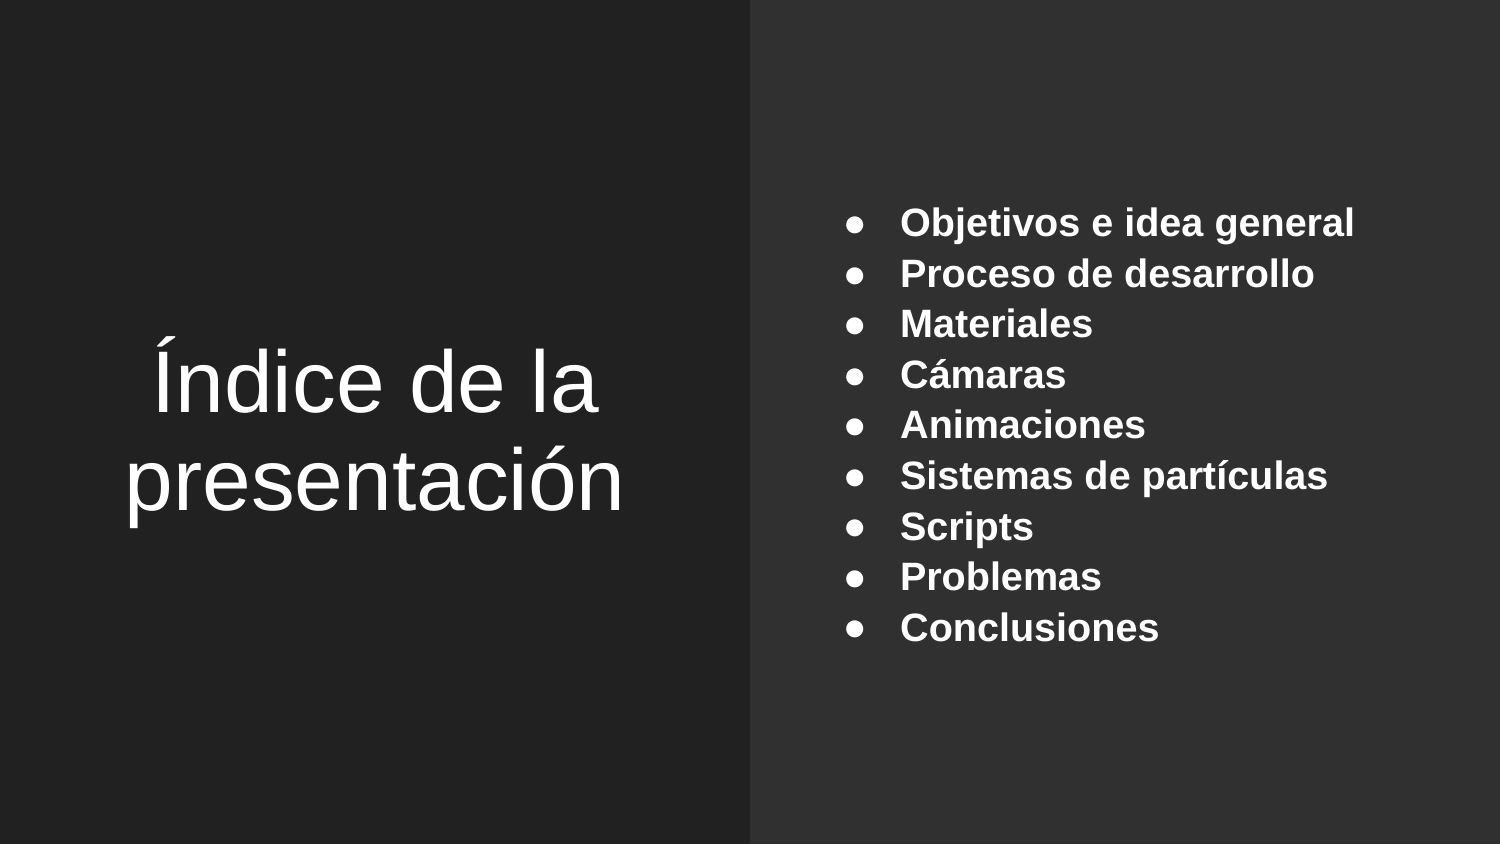

Objetivos e idea general
Proceso de desarrollo
Materiales
Cámaras
Animaciones
Sistemas de partículas
Scripts
Problemas
Conclusiones
# Índice de la presentación